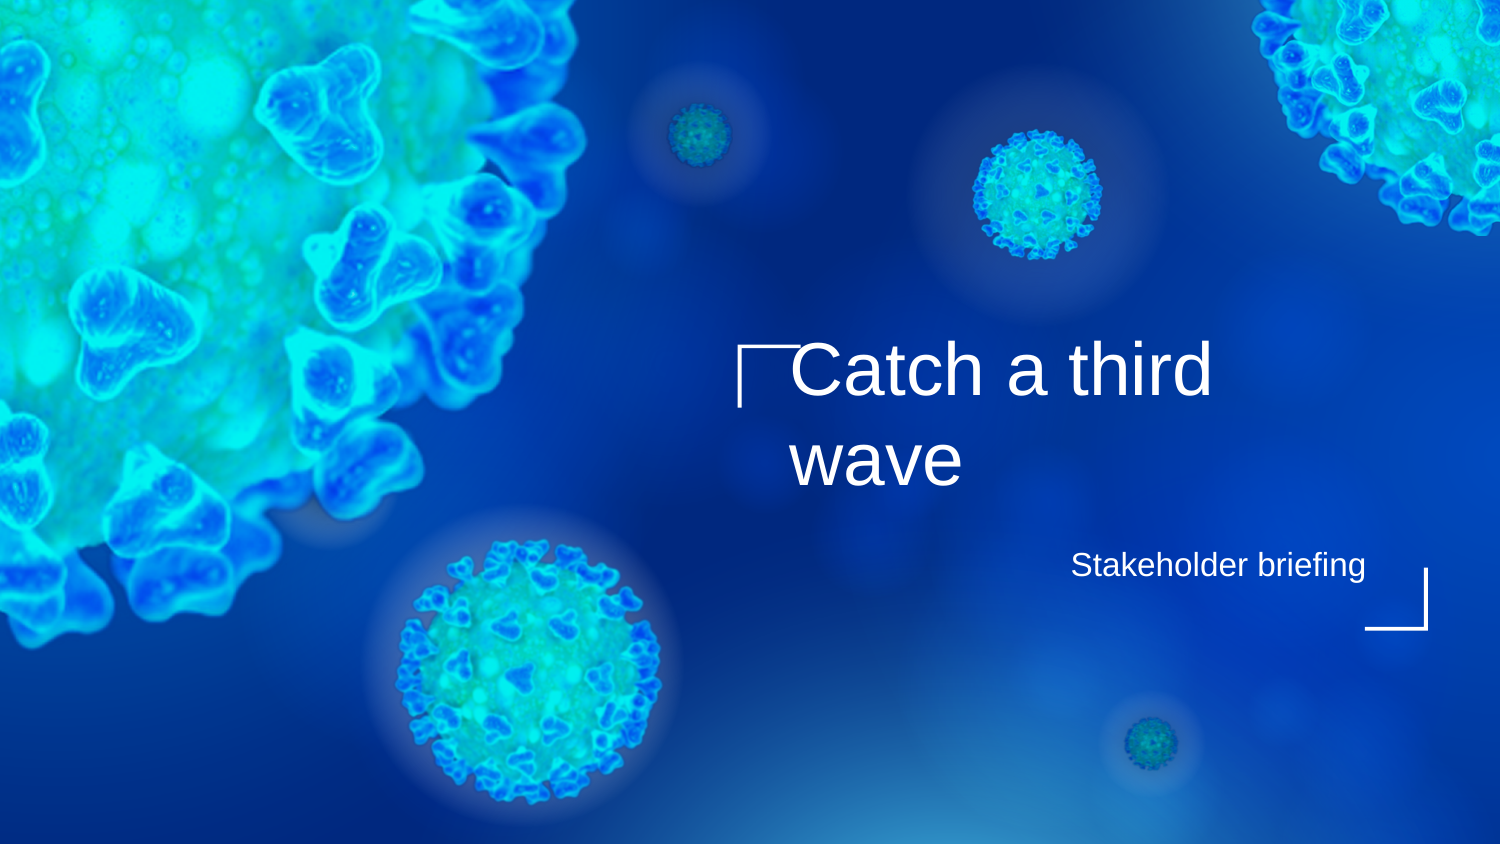

# Catch a third wave

Stakeholder briefing